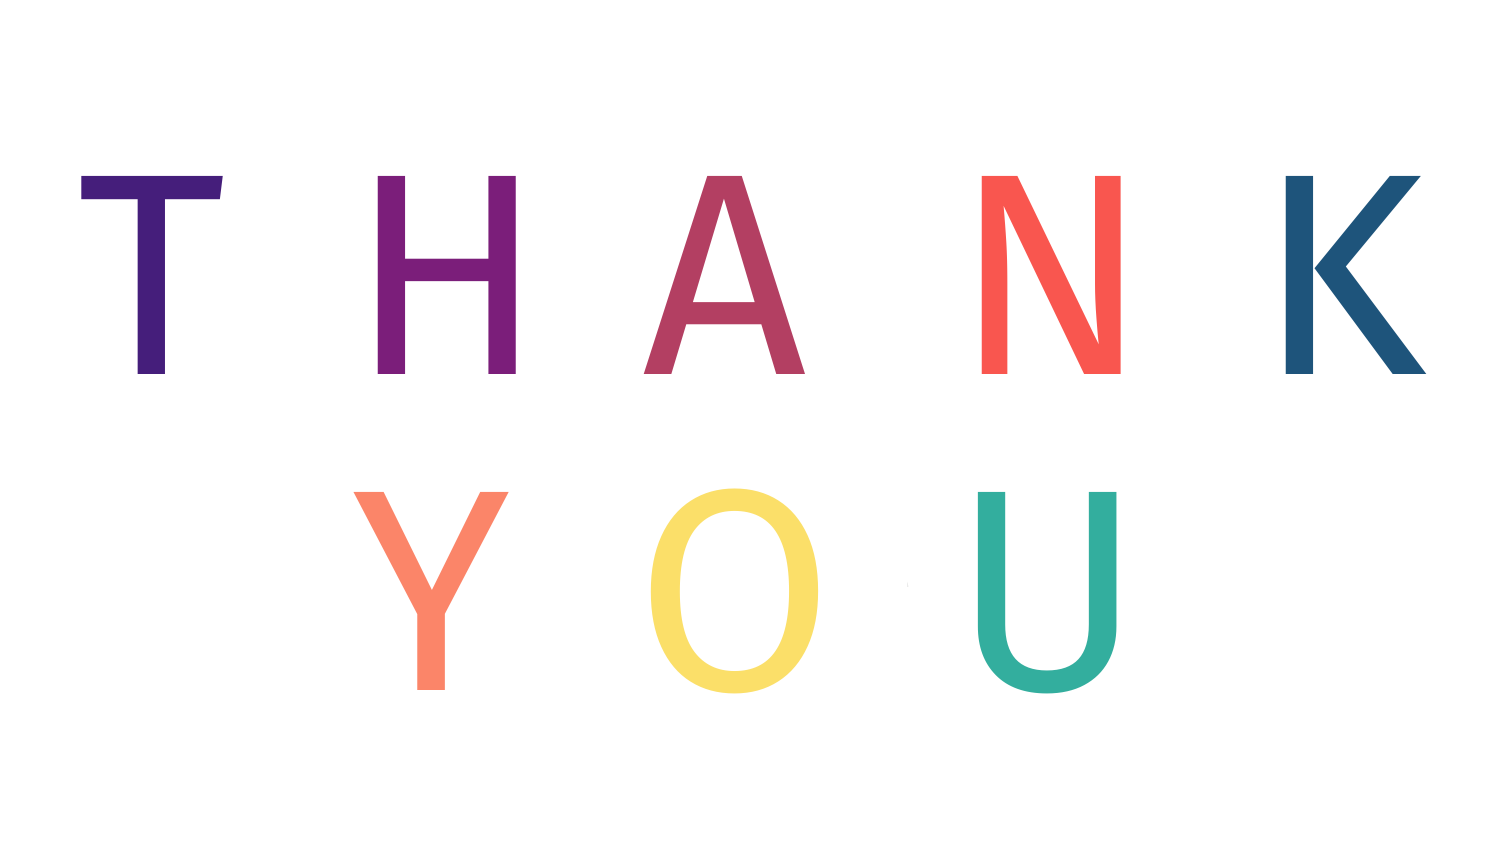

T
K
H
A
N
Y
O
U